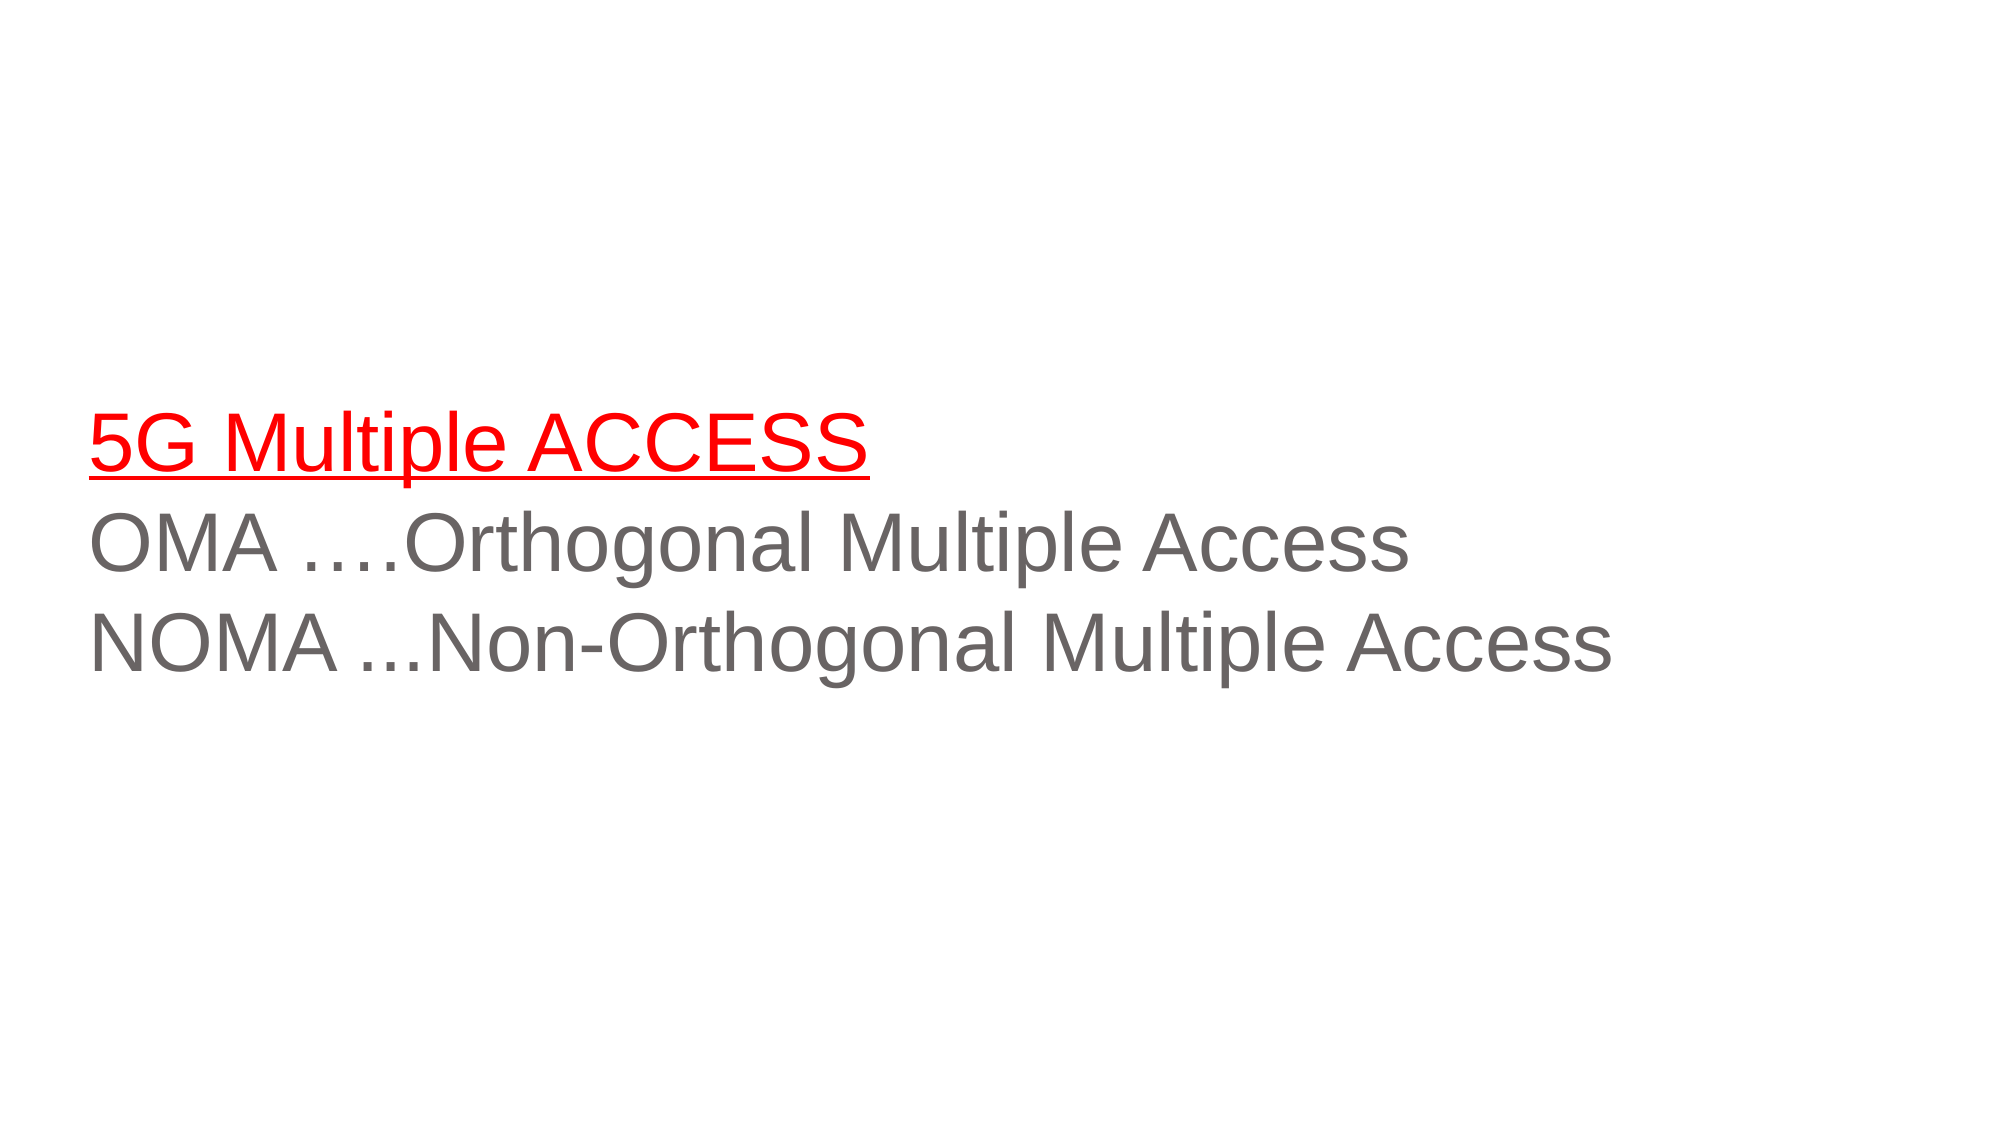

# 5G Multiple ACCESS OMA ….Orthogonal Multiple Access NOMA ...Non-Orthogonal Multiple Access